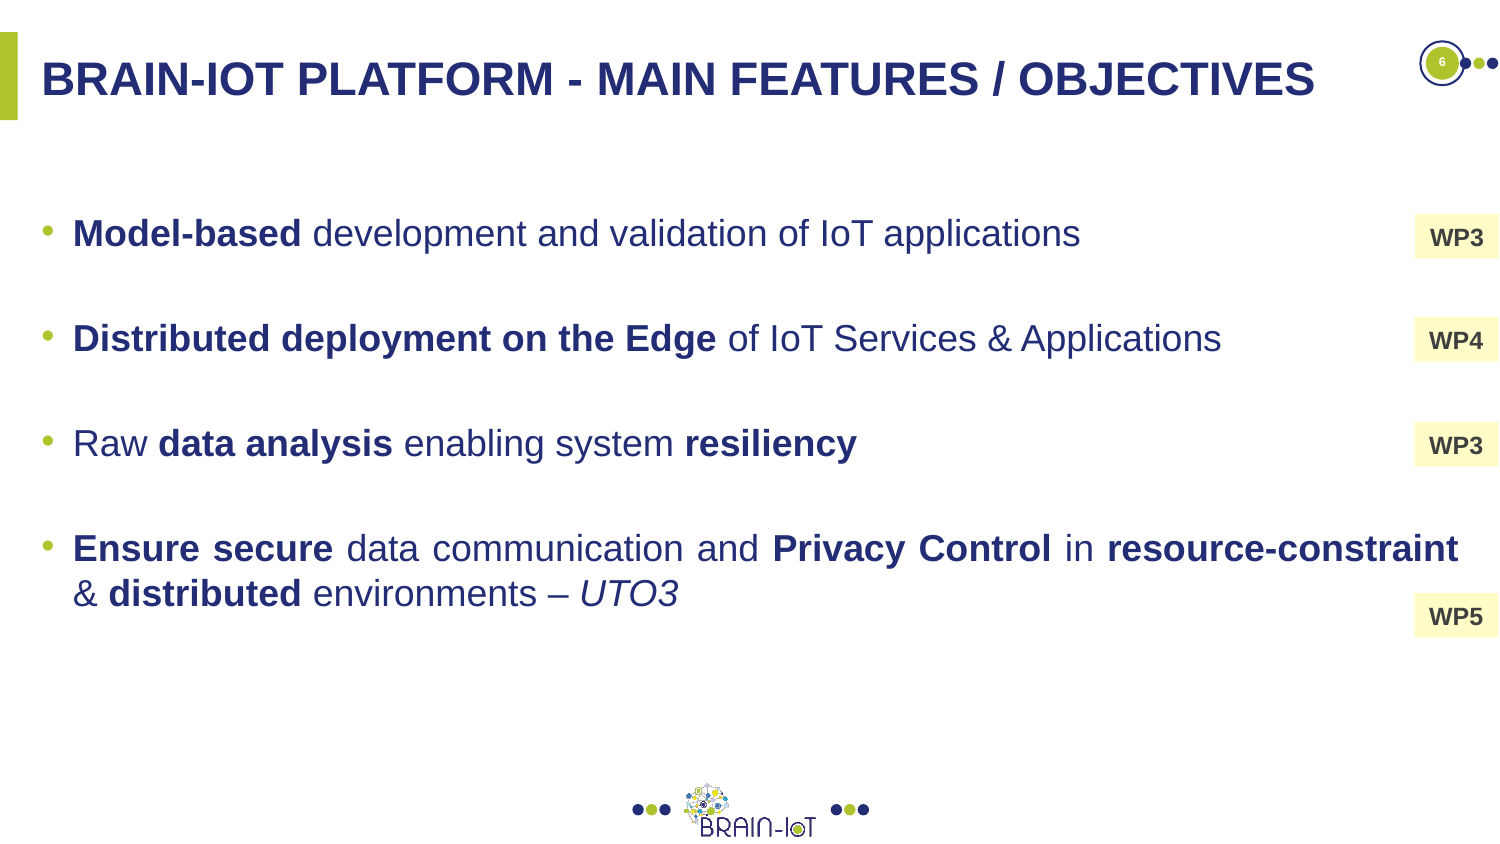

6
# BRAIN-IoT Platform - Main Features / Objectives

Model-based development and validation of IoT applications

Distributed deployment on the Edge of IoT Services & Applications

Raw data analysis enabling system resiliency

Ensure secure data communication and Privacy Control in resource-constraint & distributed environments – UTO3

WP3
WP4
WP3
WP5